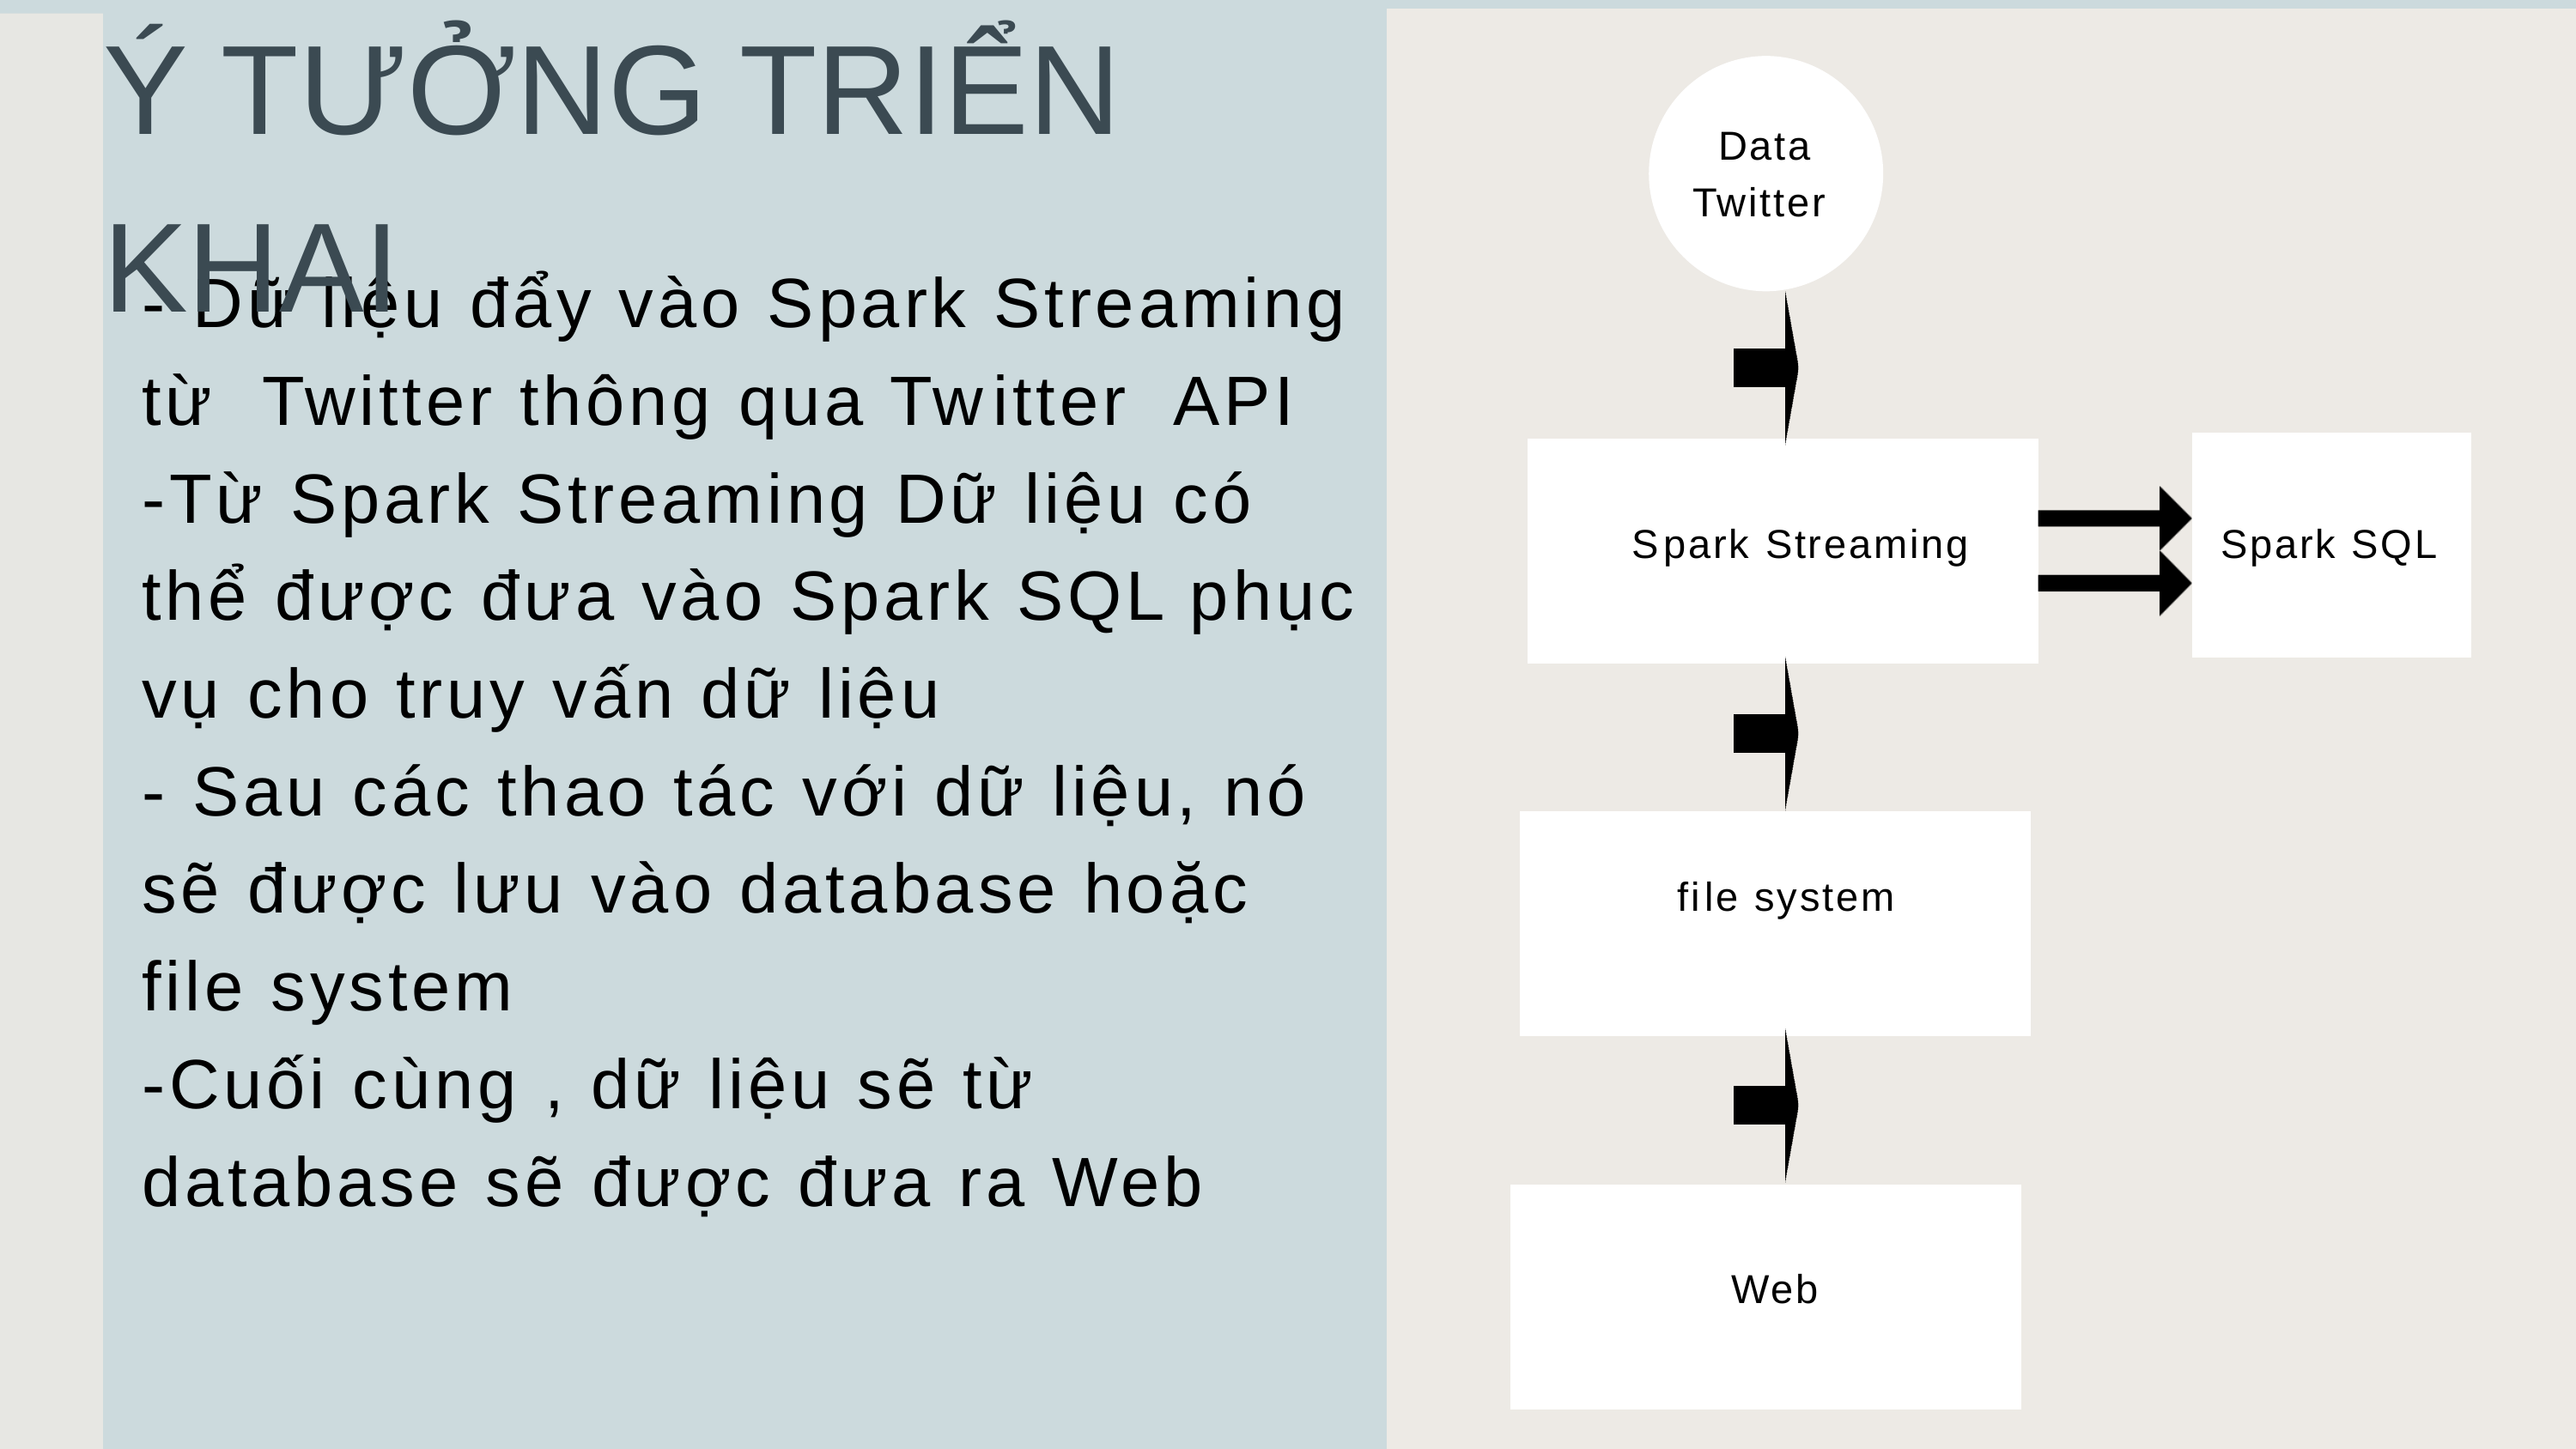

Ý TƯỞNG TRIỂN KHAI

Data Twitter

 S﻿park Streaming

Spark SQL

fi﻿le system

Web

- Dữ liệu đẩy vào Spark Streaming từ  Twitter thông qua Tw﻿itter  API
-Từ Spark Streaming Dữ liệu có thể được đưa vào Spark SQL phục vụ cho truy vấn dữ liệu
- Sau các thao tác với dữ liệu, nó sẽ được lưu vào database hoặc file system
-Cuối cùng , dữ liệu sẽ từ database sẽ được đưa ra Web